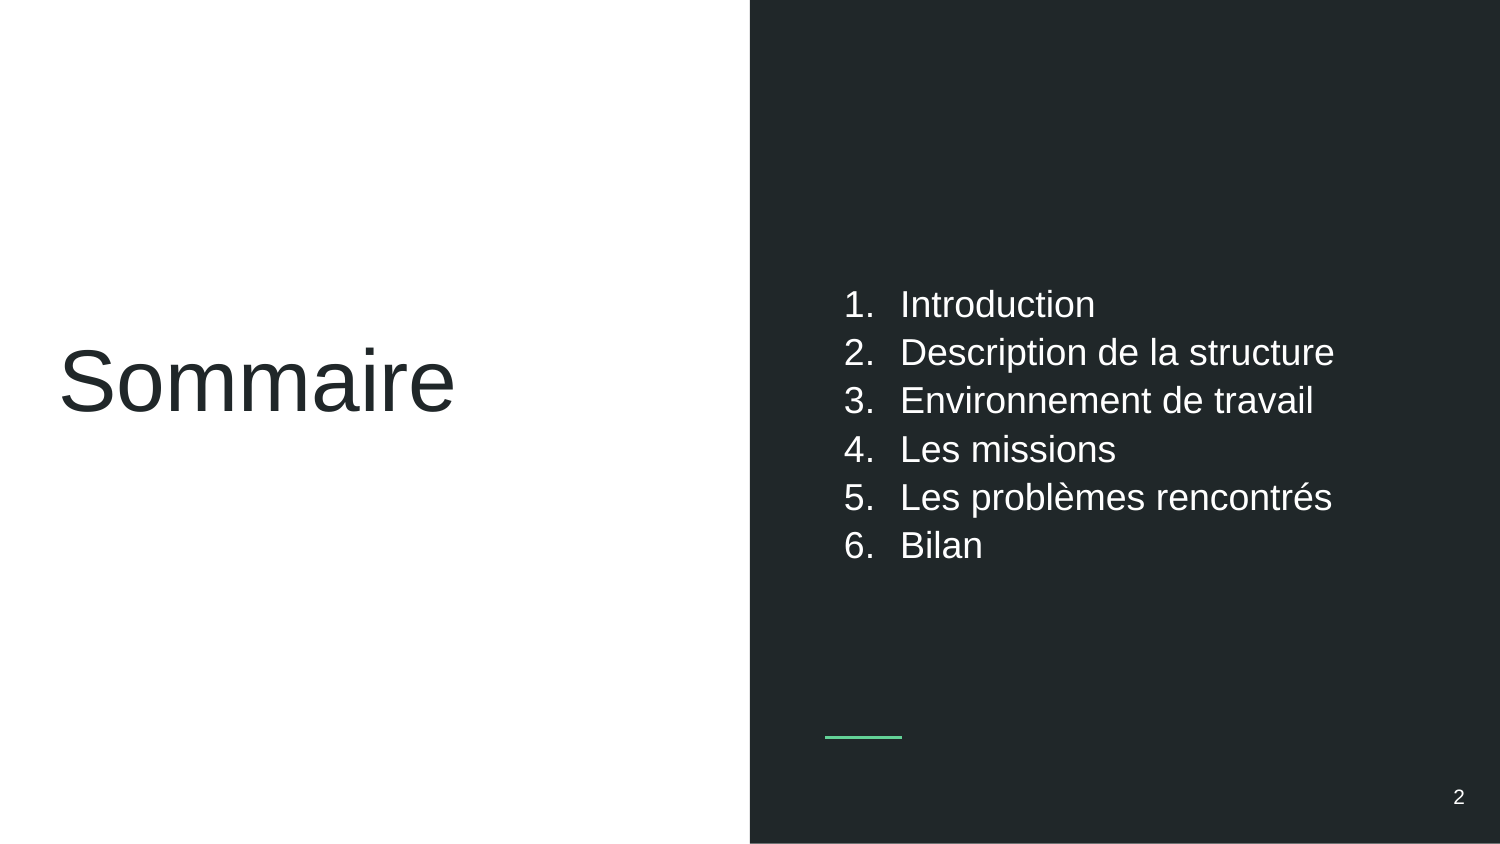

Introduction
Description de la structure
Environnement de travail
Les missions
Les problèmes rencontrés
Bilan
# Sommaire
2